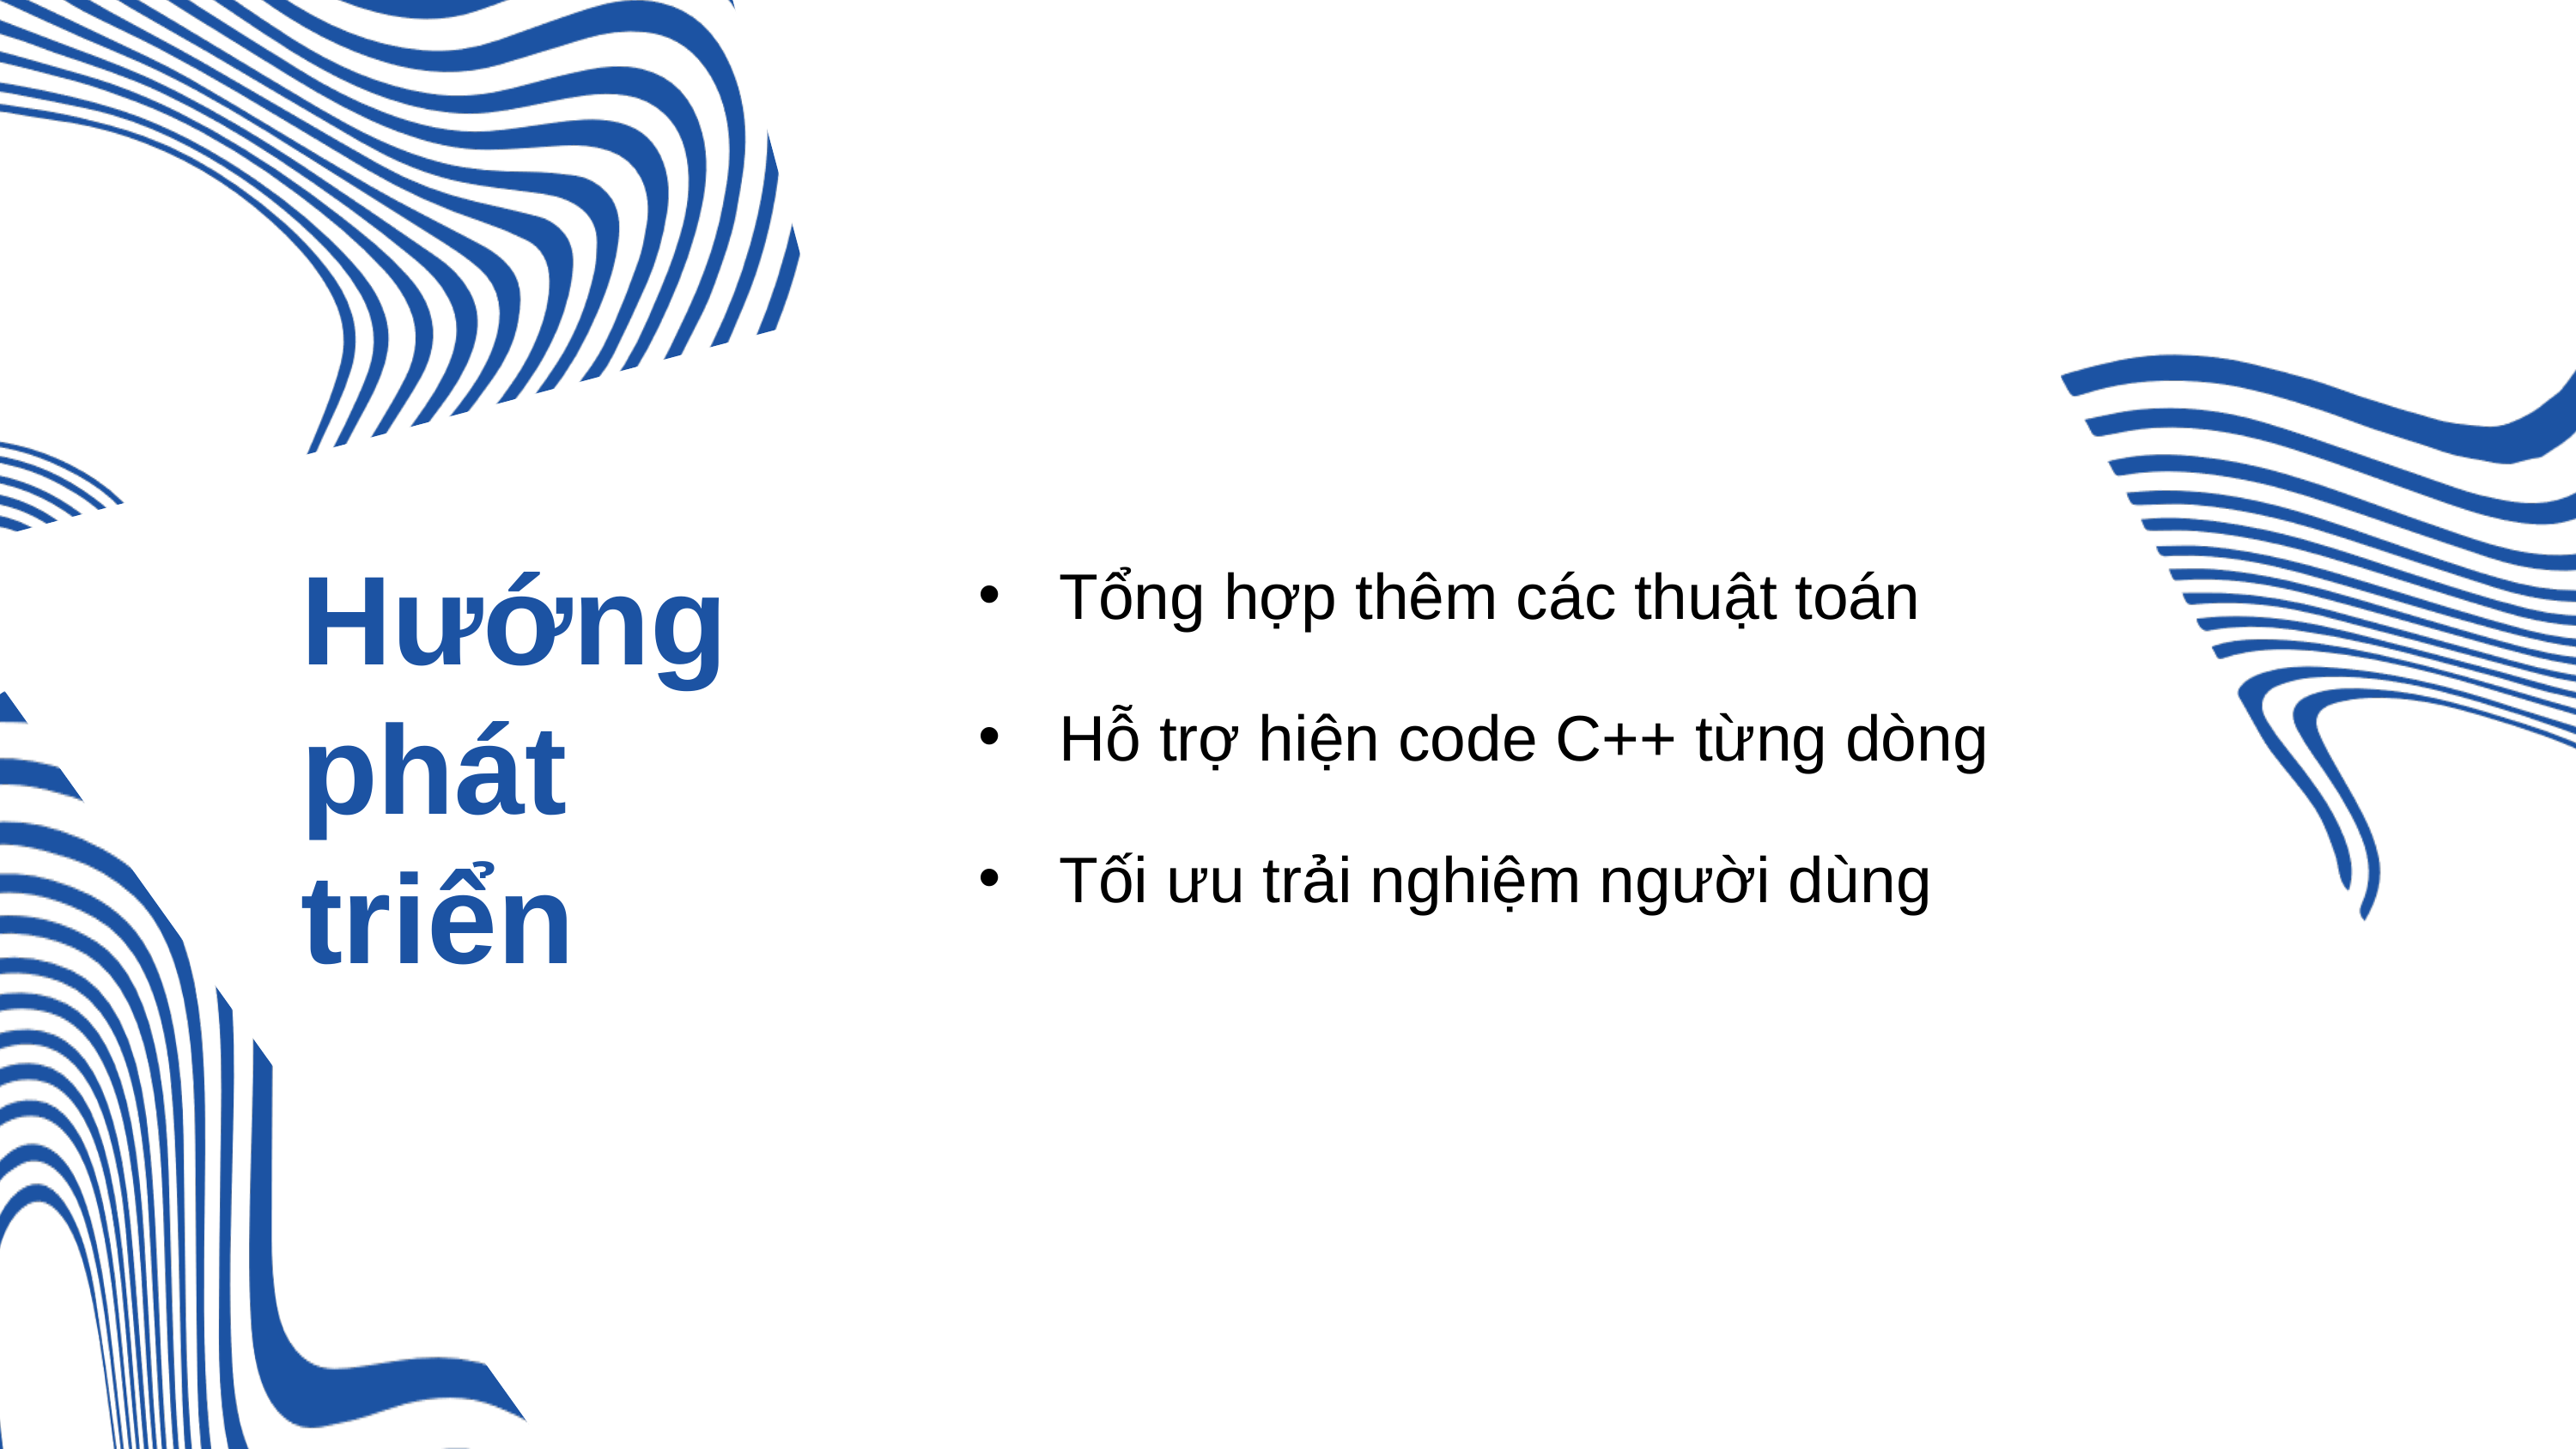

Tổng hợp thêm các thuật toán
Hỗ trợ hiện code C++ từng dòng
Tối ưu trải nghiệm người dùng
Hướng phát triển